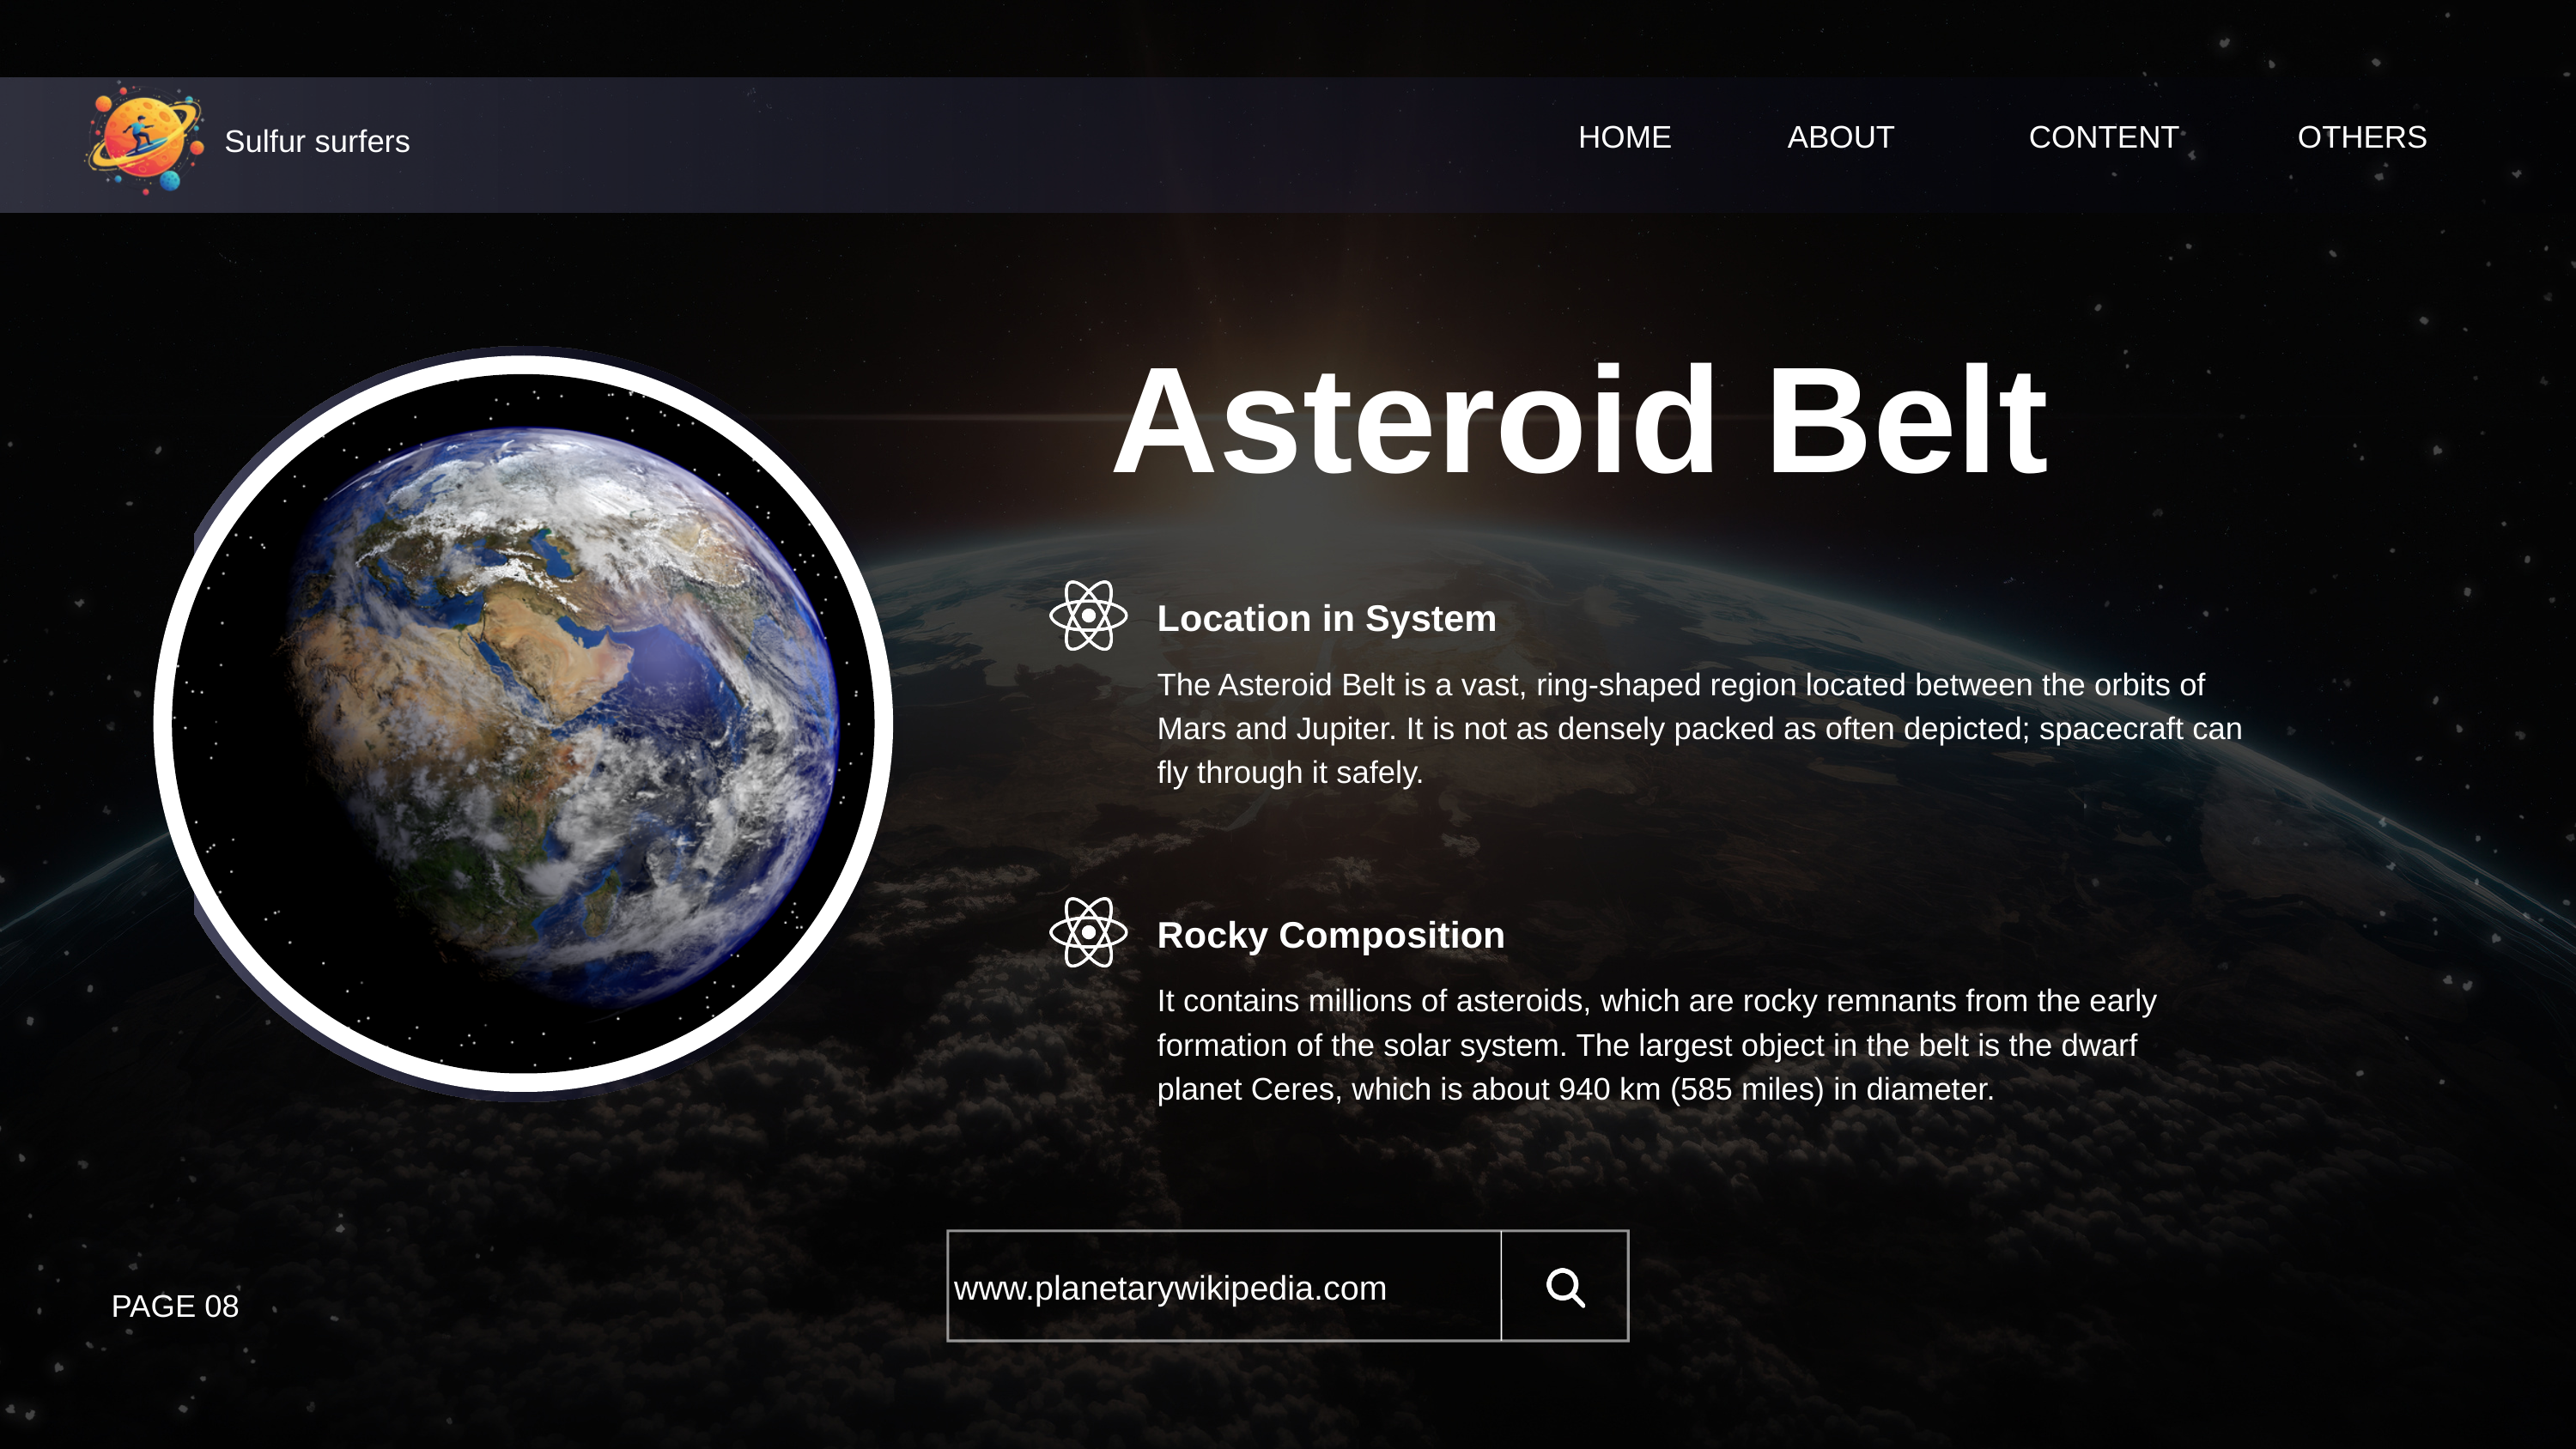

HOME
ABOUT
CONTENT
OTHERS
Sulfur surfers

Asteroid Belt

Location in System
The Asteroid Belt is a vast, ring-shaped region located between the orbits of Mars and Jupiter. It is not as densely packed as often depicted; spacecraft can fly through it safely.

Rocky Composition
It contains millions of asteroids, which are rocky remnants from the early formation of the solar system. The largest object in the belt is the dwarf planet Ceres, which is about 940 km (585 miles) in diameter.

www.planetarywikipedia.com

PAGE 08